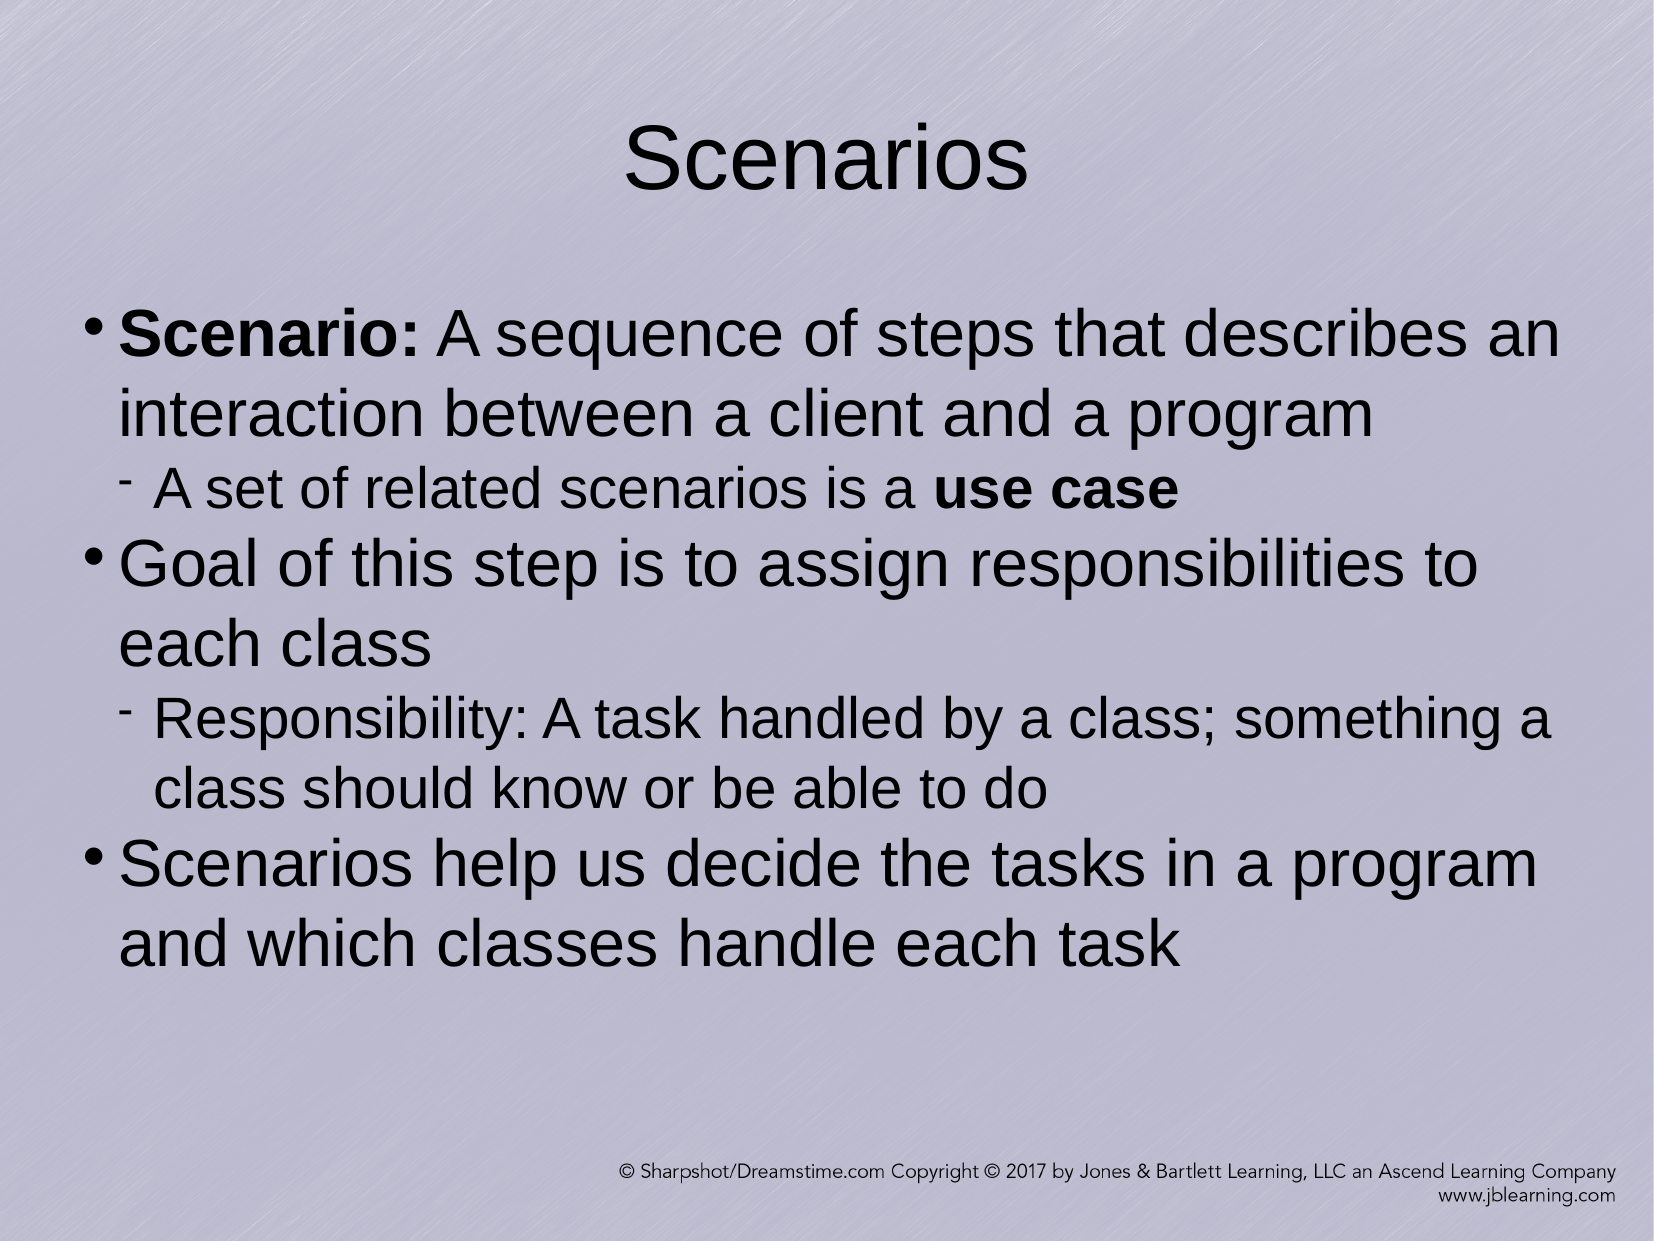

Scenarios
Scenario: A sequence of steps that describes an interaction between a client and a program
A set of related scenarios is a use case
Goal of this step is to assign responsibilities to each class
Responsibility: A task handled by a class; something a class should know or be able to do
Scenarios help us decide the tasks in a program and which classes handle each task